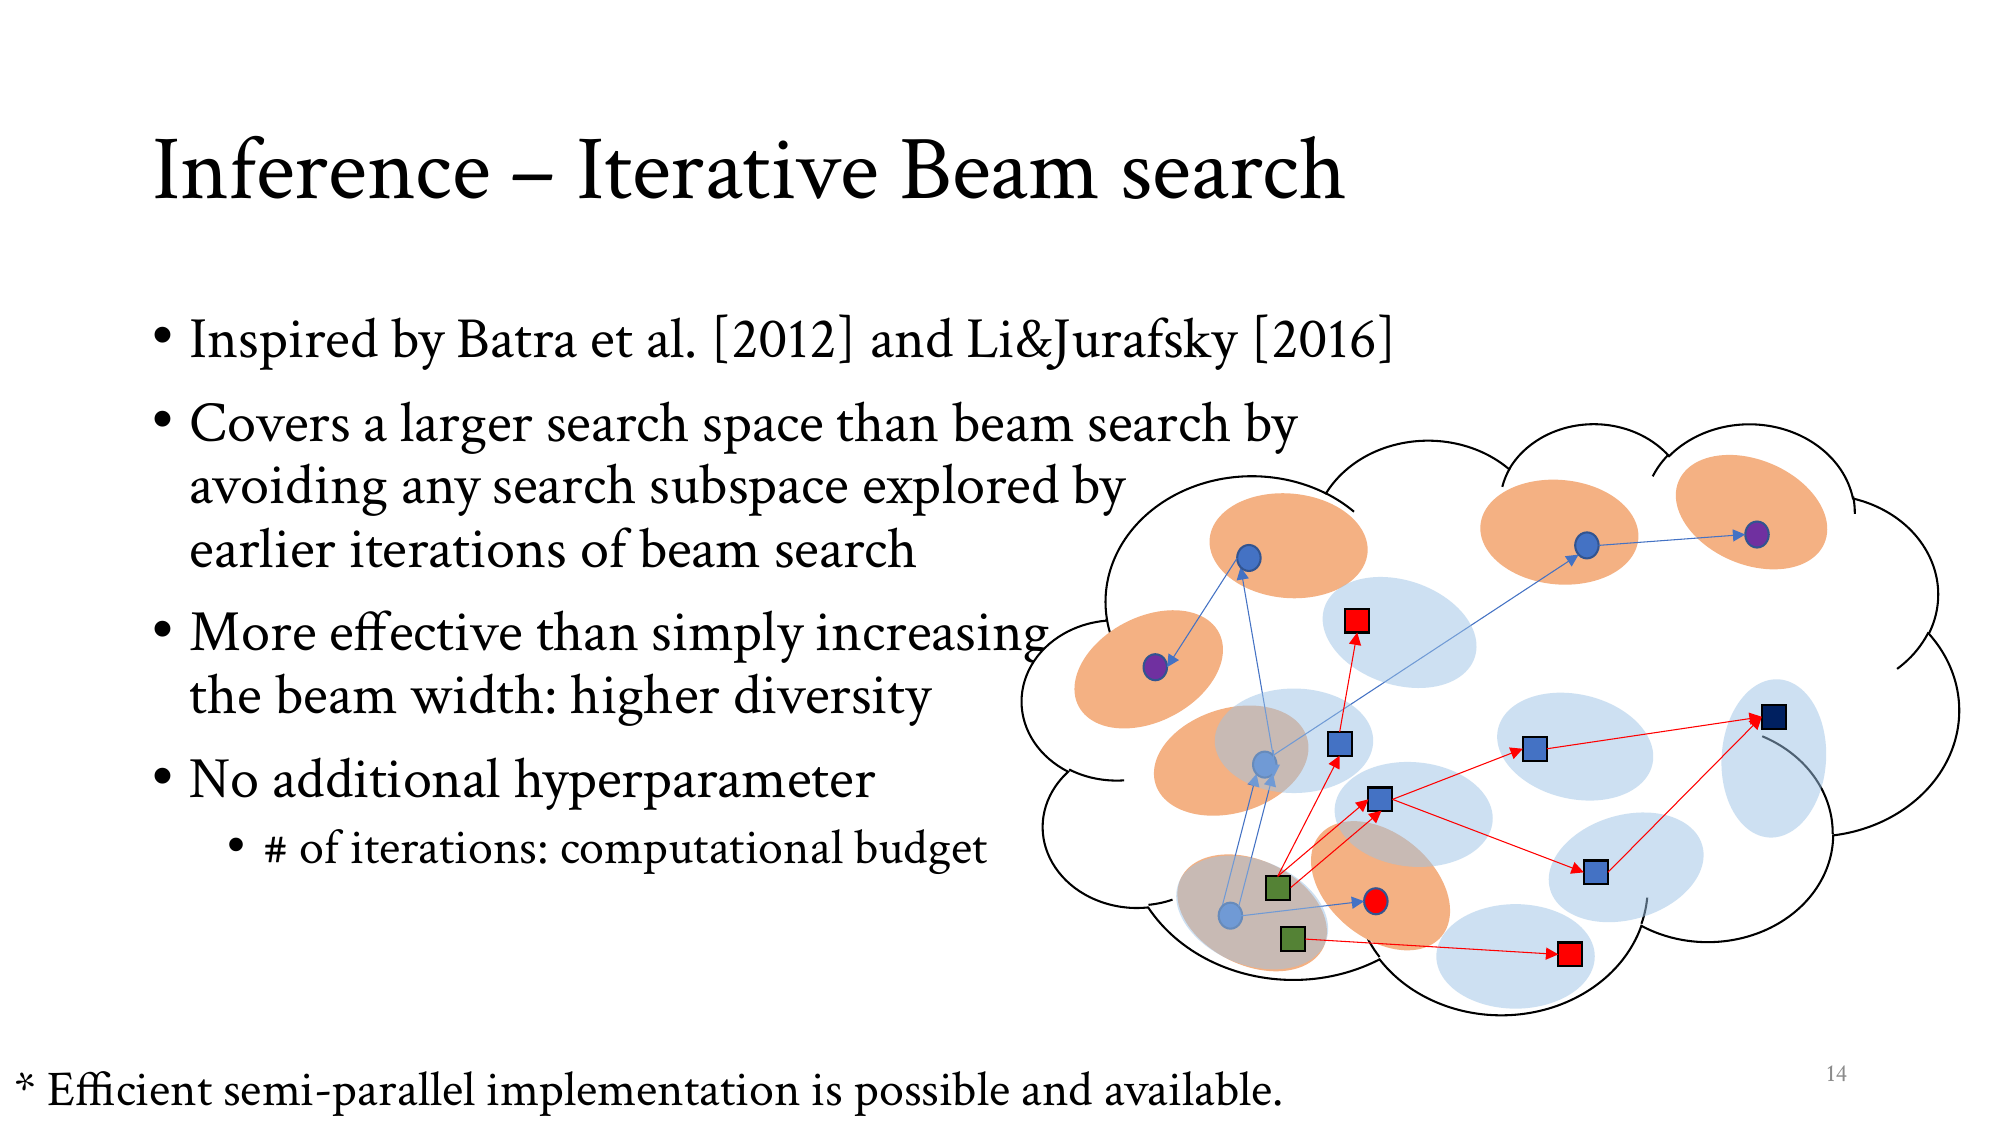

# Inference – Iterative Beam search
Inspired by Batra et al. [2012] and Li&Jurafsky [2016]
Covers a larger search space than beam search by
avoiding any search subspace explored by
earlier iterations of beam search
More effective than simply increasing
the beam width: higher diversity
No additional hyperparameter
# of iterations: computational budget

14
* Efficient semi-parallel implementation is possible and available.